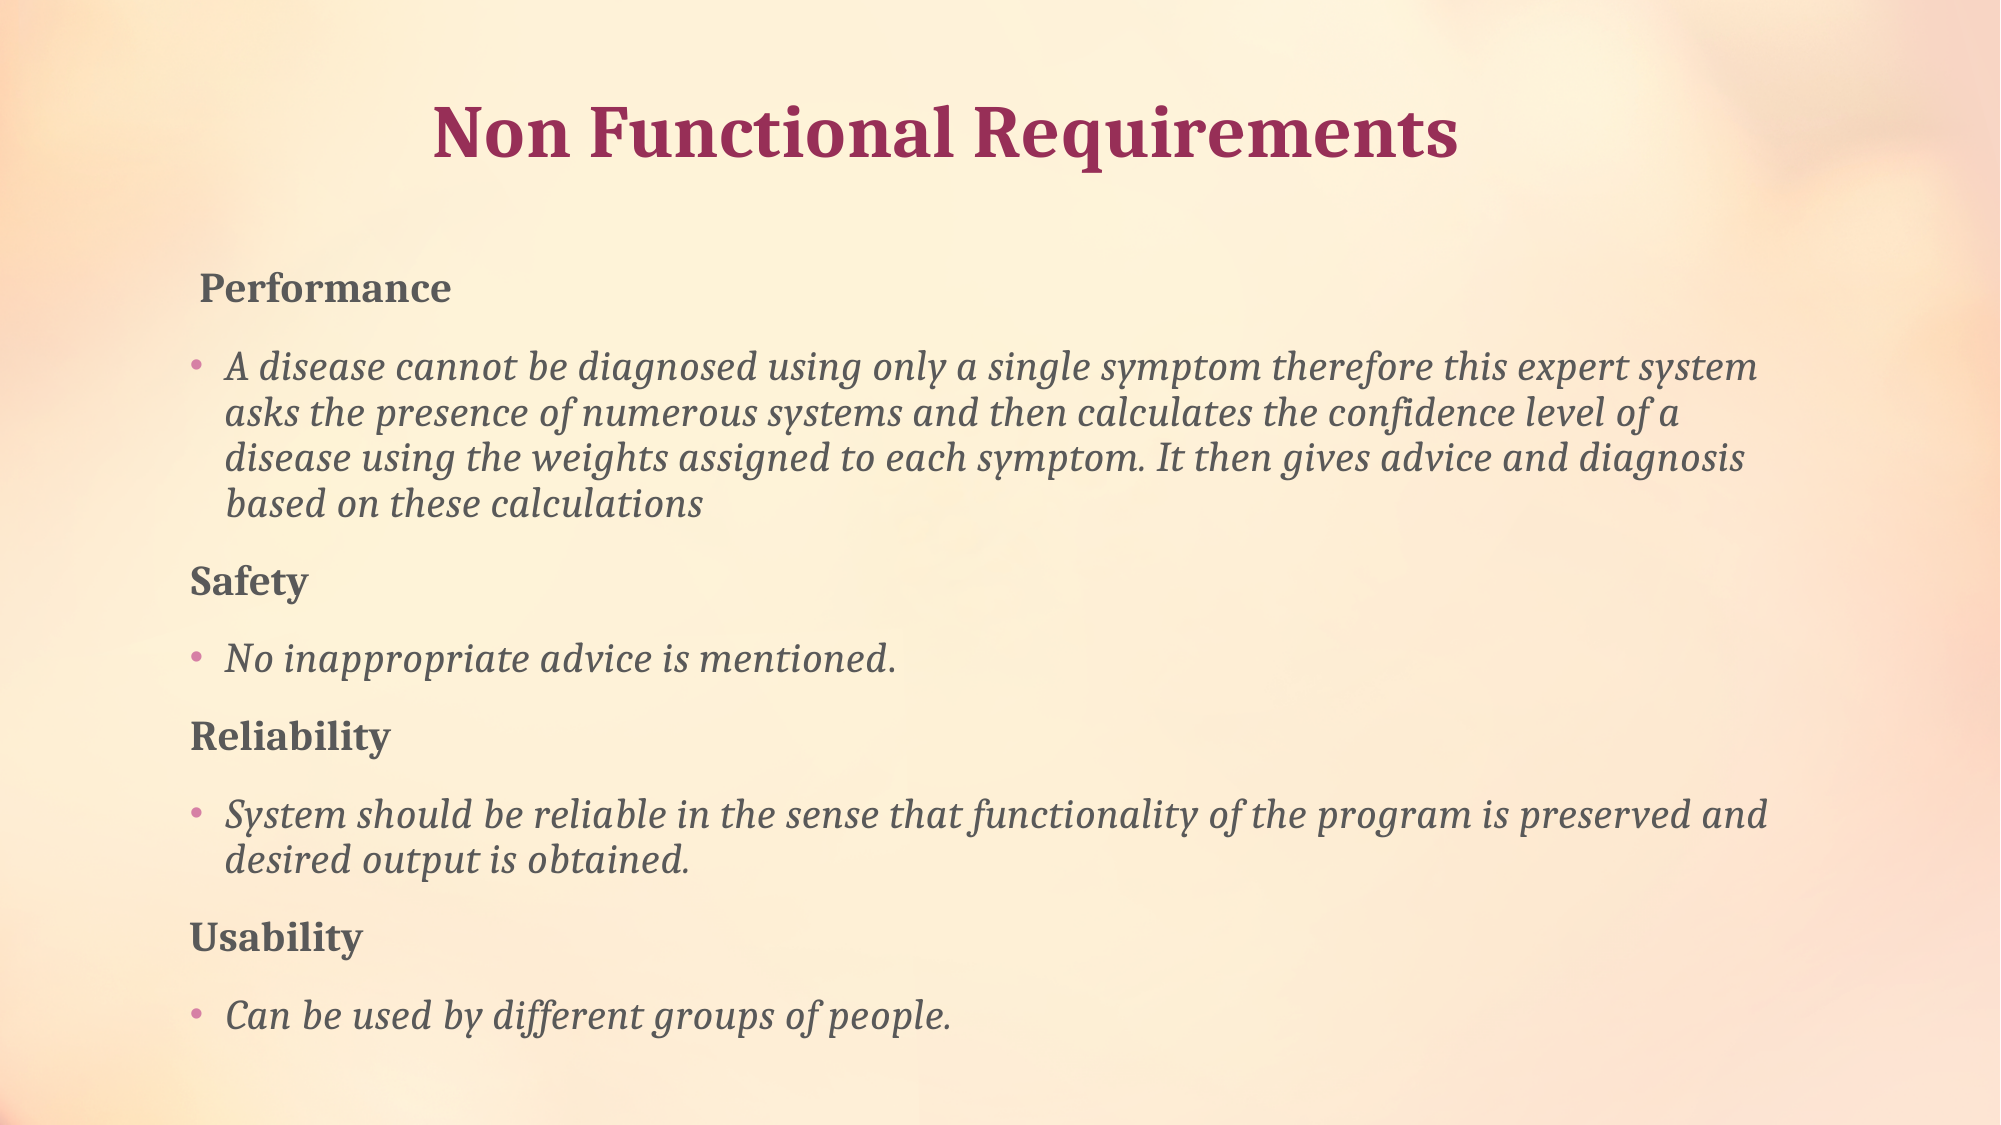

# Non Functional Requirements
 Performance
A disease cannot be diagnosed using only a single symptom therefore this expert system asks the presence of numerous systems and then calculates the confidence level of a disease using the weights assigned to each symptom. It then gives advice and diagnosis based on these calculations
Safety
No inappropriate advice is mentioned.
Reliability
System should be reliable in the sense that functionality of the program is preserved and desired output is obtained.
Usability
Can be used by different groups of people.